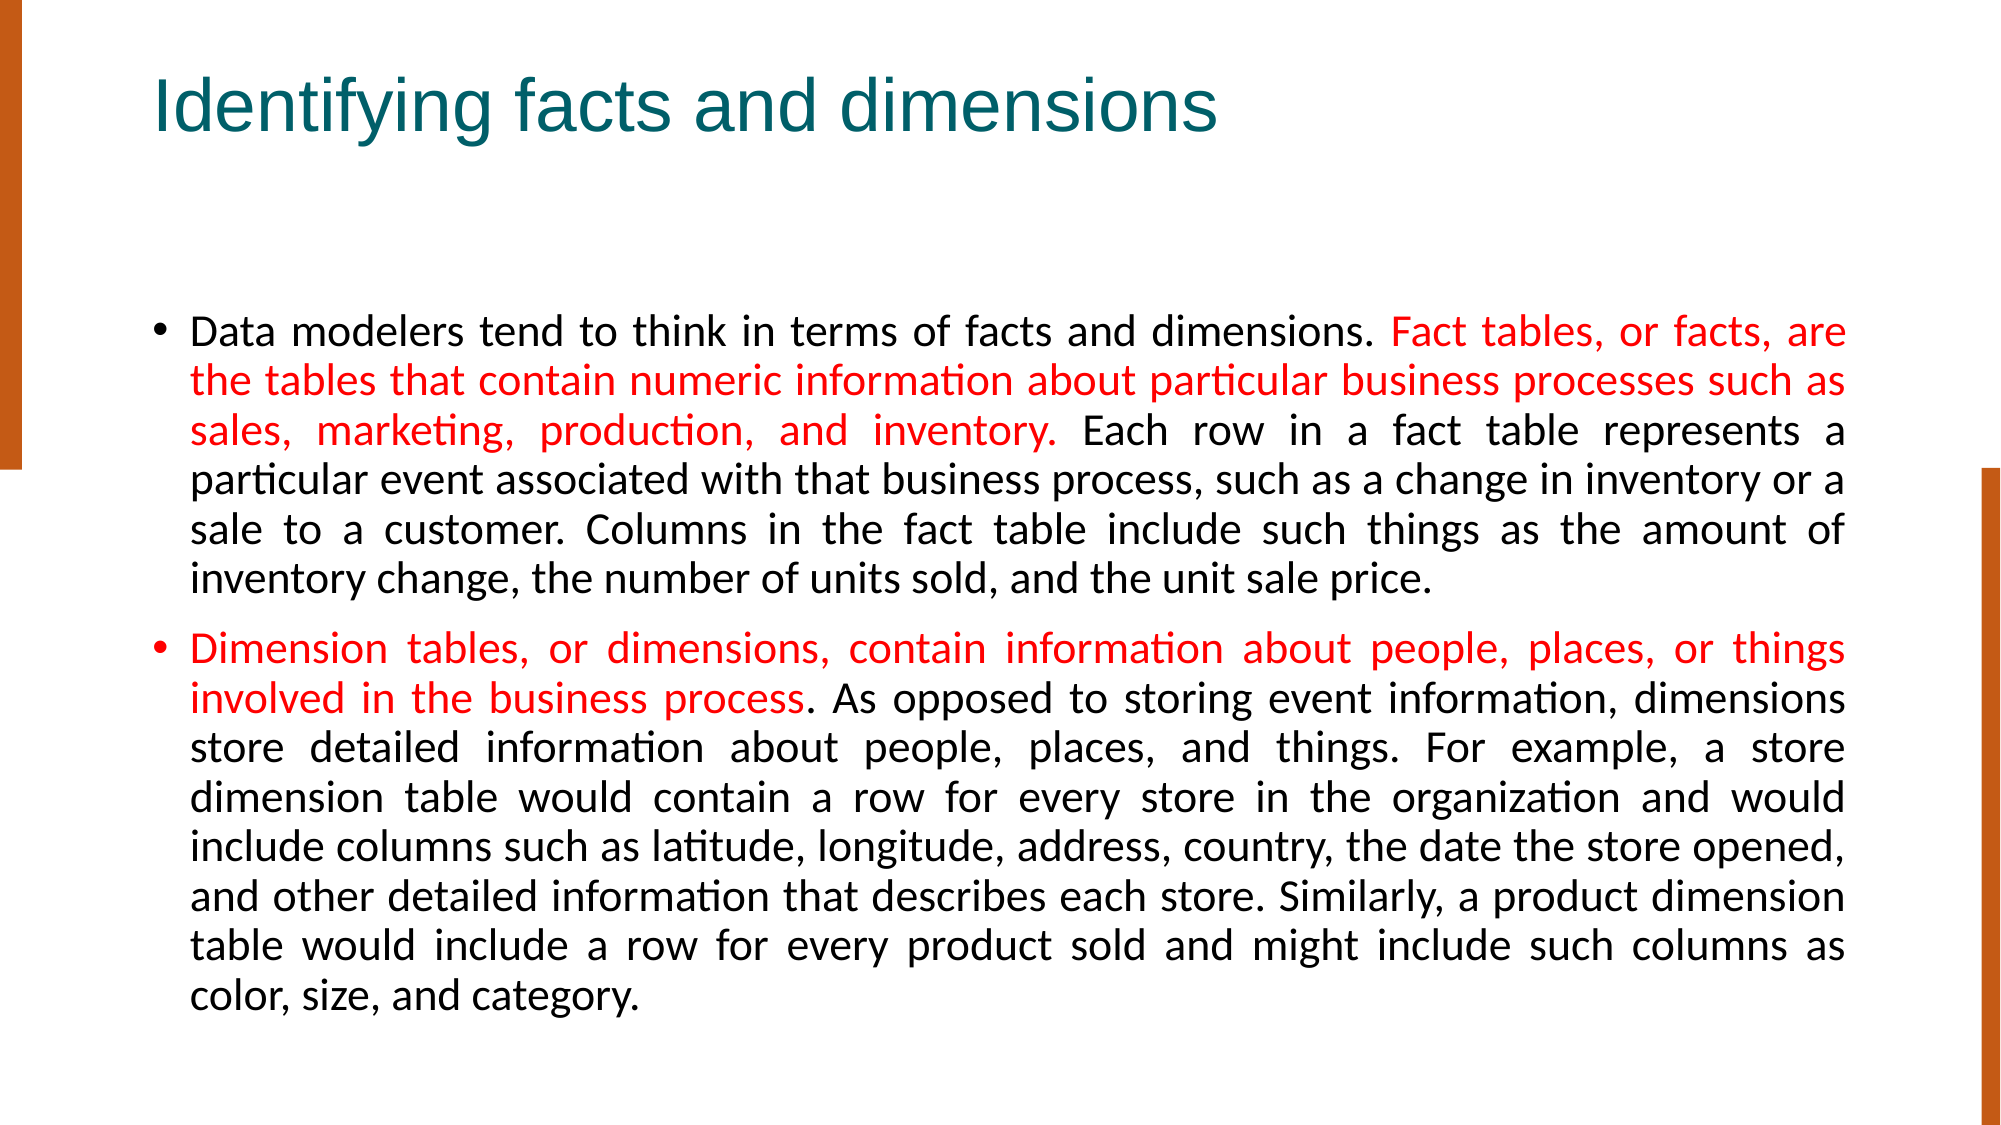

# Identifying facts and dimensions
Data modelers tend to think in terms of facts and dimensions. Fact tables, or facts, are the tables that contain numeric information about particular business processes such as sales, marketing, production, and inventory. Each row in a fact table represents a particular event associated with that business process, such as a change in inventory or a sale to a customer. Columns in the fact table include such things as the amount of inventory change, the number of units sold, and the unit sale price.
Dimension tables, or dimensions, contain information about people, places, or things involved in the business process. As opposed to storing event information, dimensions store detailed information about people, places, and things. For example, a store dimension table would contain a row for every store in the organization and would include columns such as latitude, longitude, address, country, the date the store opened, and other detailed information that describes each store. Similarly, a product dimension table would include a row for every product sold and might include such columns as color, size, and category.